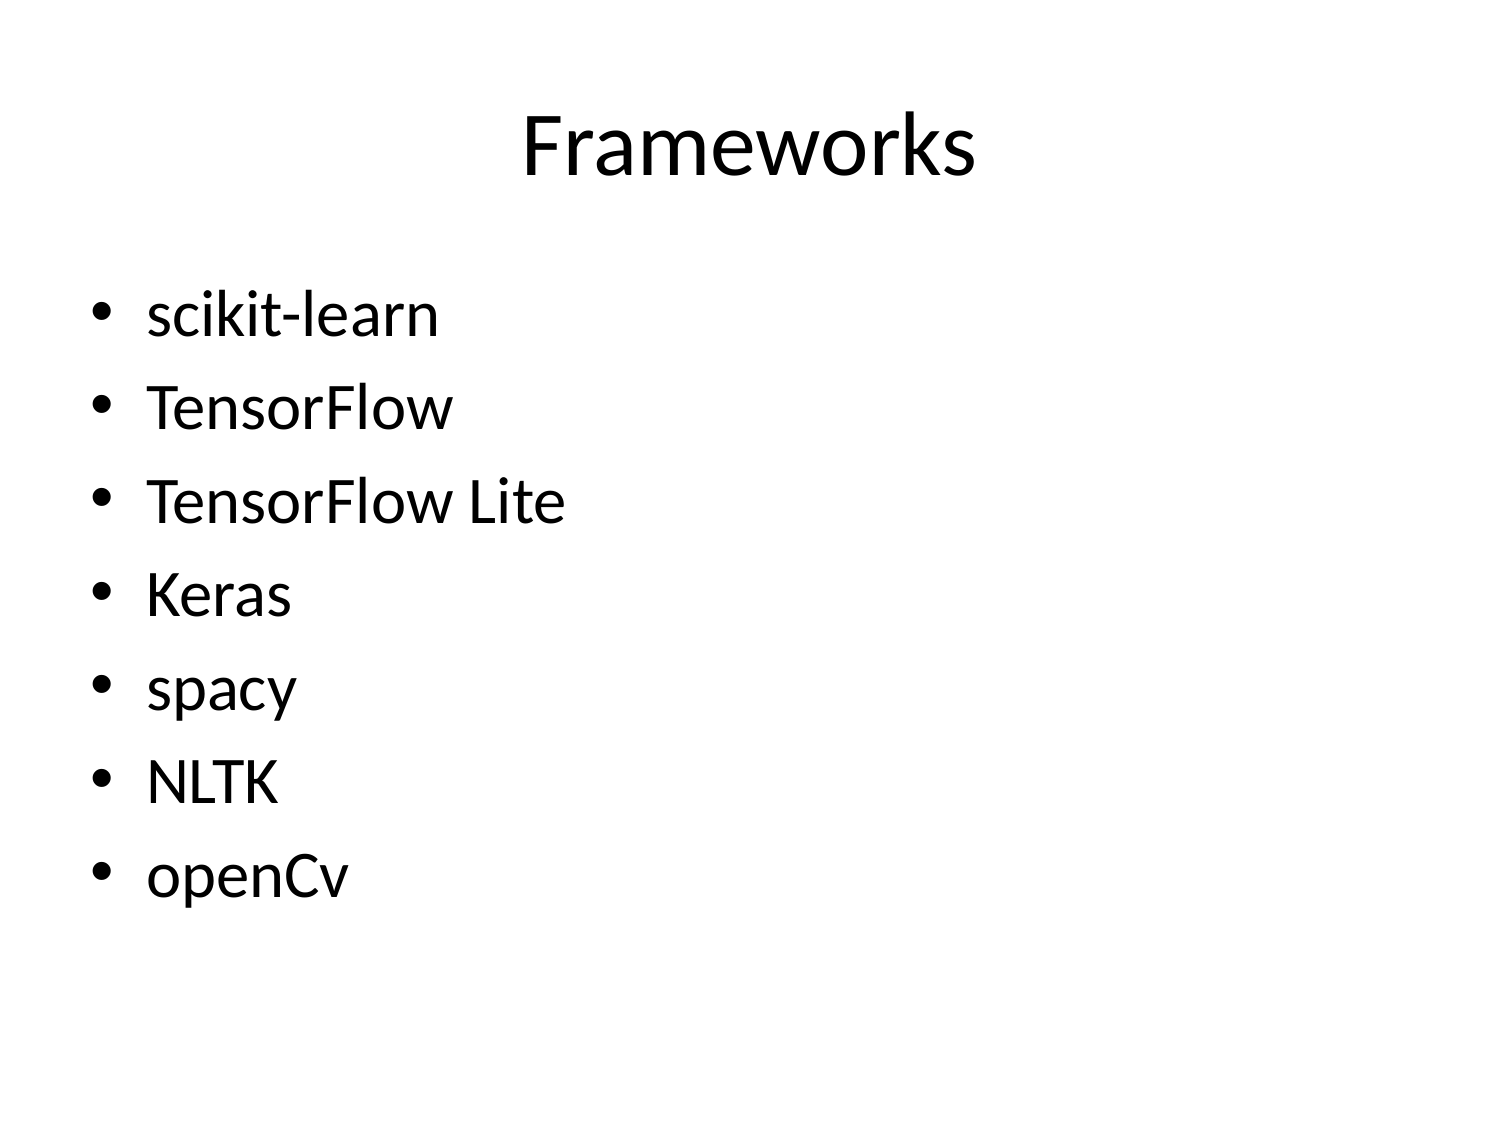

Frameworks
scikit-learn
TensorFlow
TensorFlow Lite
Keras
spacy
NLTK
openCv